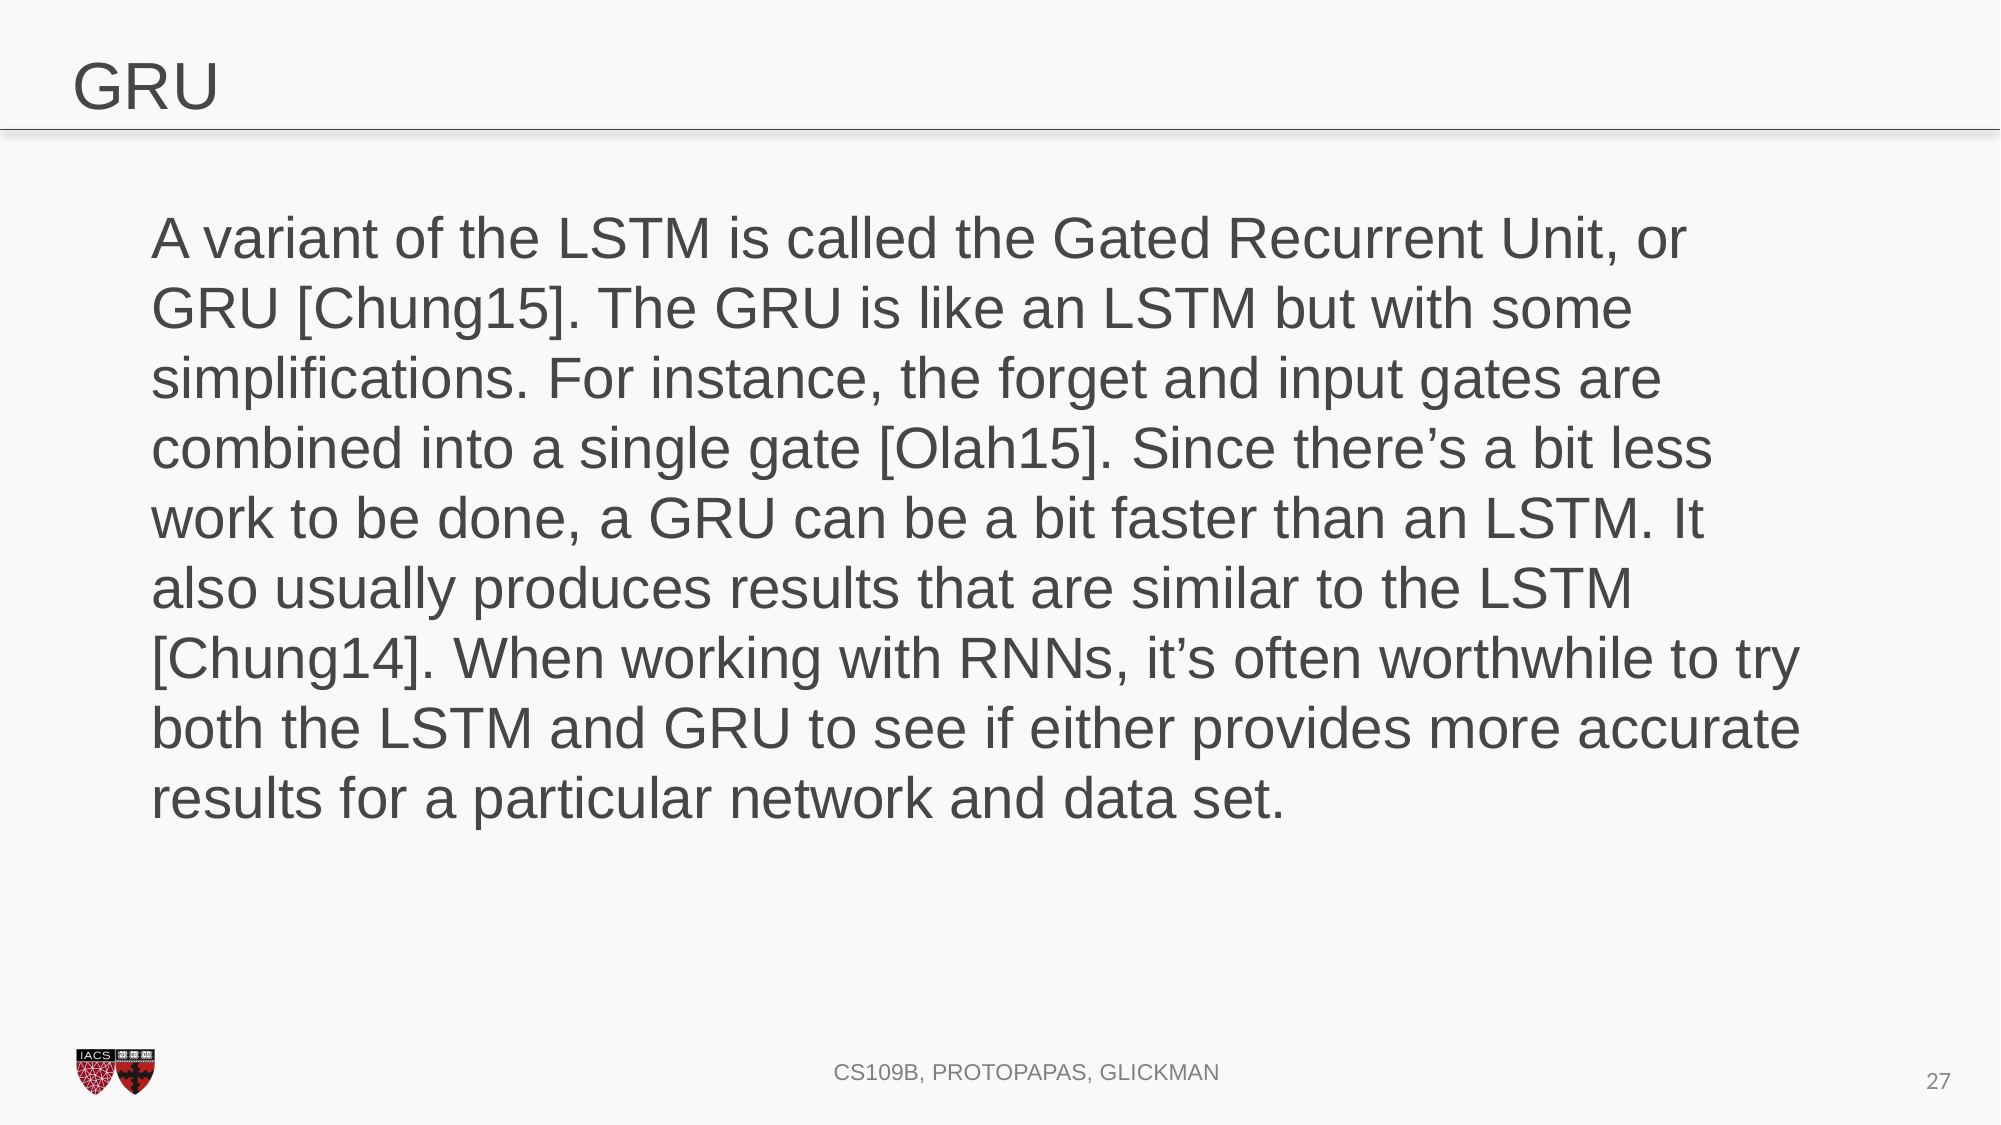

# GRU
A variant of the LSTM is called the Gated Recurrent Unit, or GRU [Chung15]. The GRU is like an LSTM but with some simplifications. For instance, the forget and input gates are combined into a single gate [Olah15]. Since there’s a bit less work to be done, a GRU can be a bit faster than an LSTM. It also usually produces results that are similar to the LSTM [Chung14]. When working with RNNs, it’s often worthwhile to try both the LSTM and GRU to see if either provides more accurate results for a particular network and data set.
27